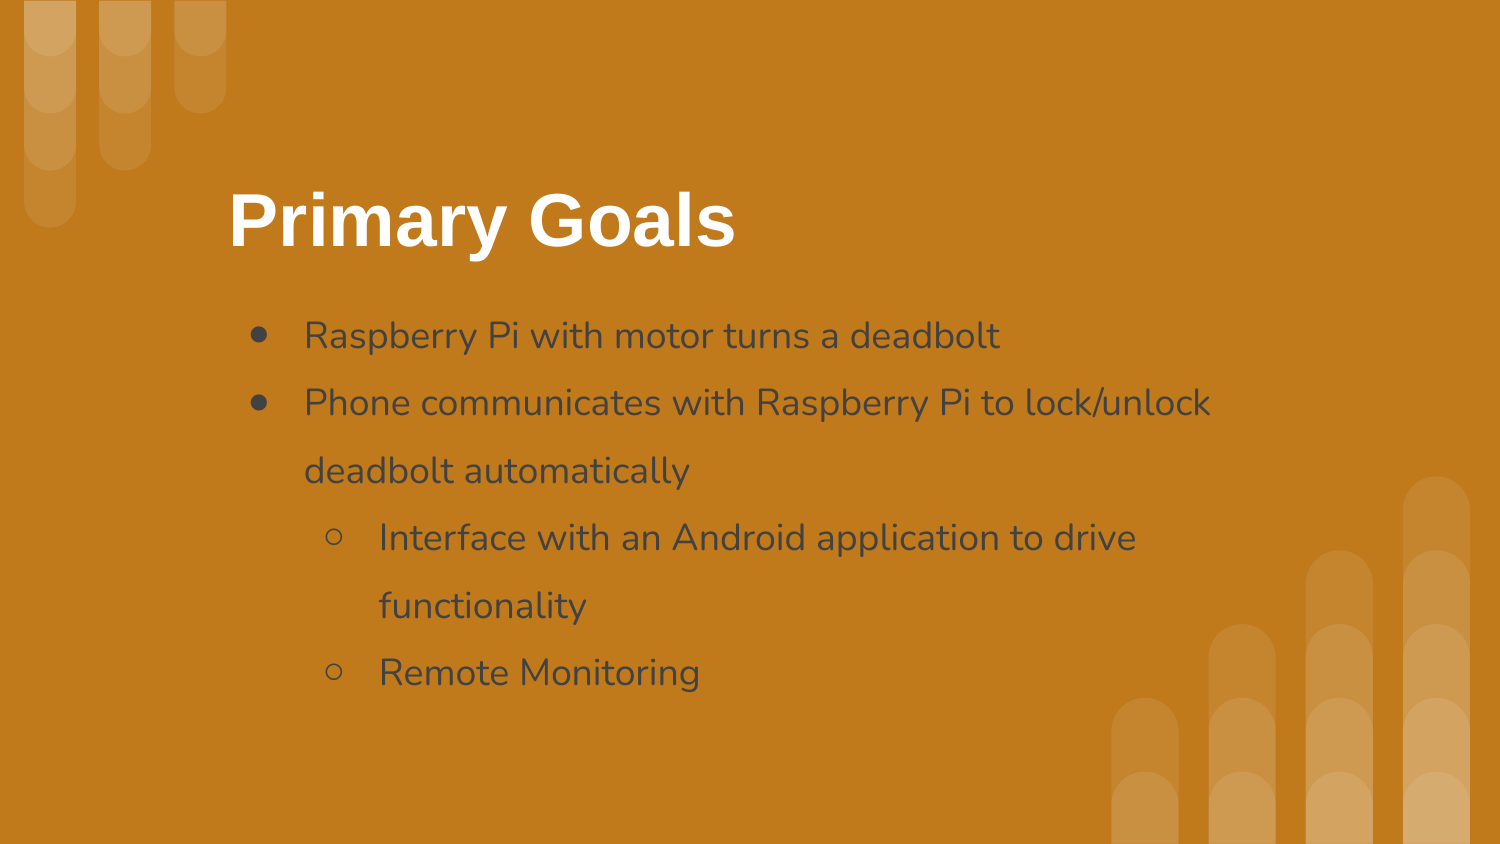

# Primary Goals
Raspberry Pi with motor turns a deadbolt
Phone communicates with Raspberry Pi to lock/unlock deadbolt automatically
Interface with an Android application to drive functionality
Remote Monitoring